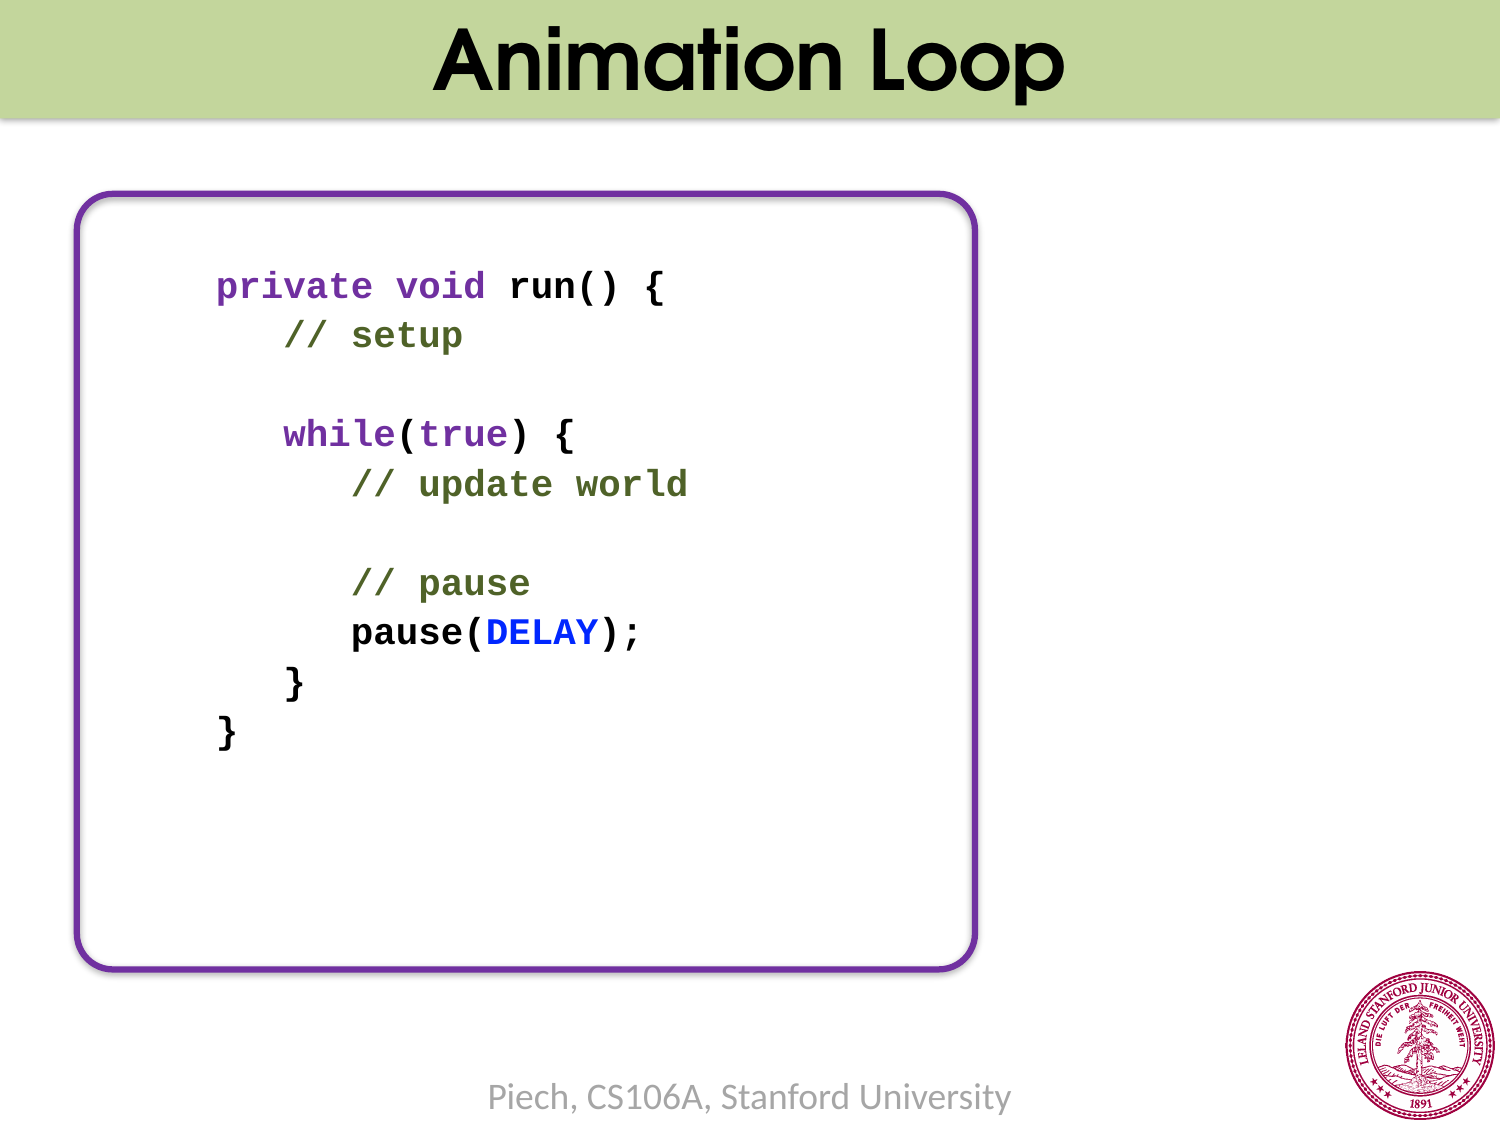

Animation Loop

private void run() {
   // setup

   while(true) {
      // update world

      // pause
      pause(DELAY);
   }
}